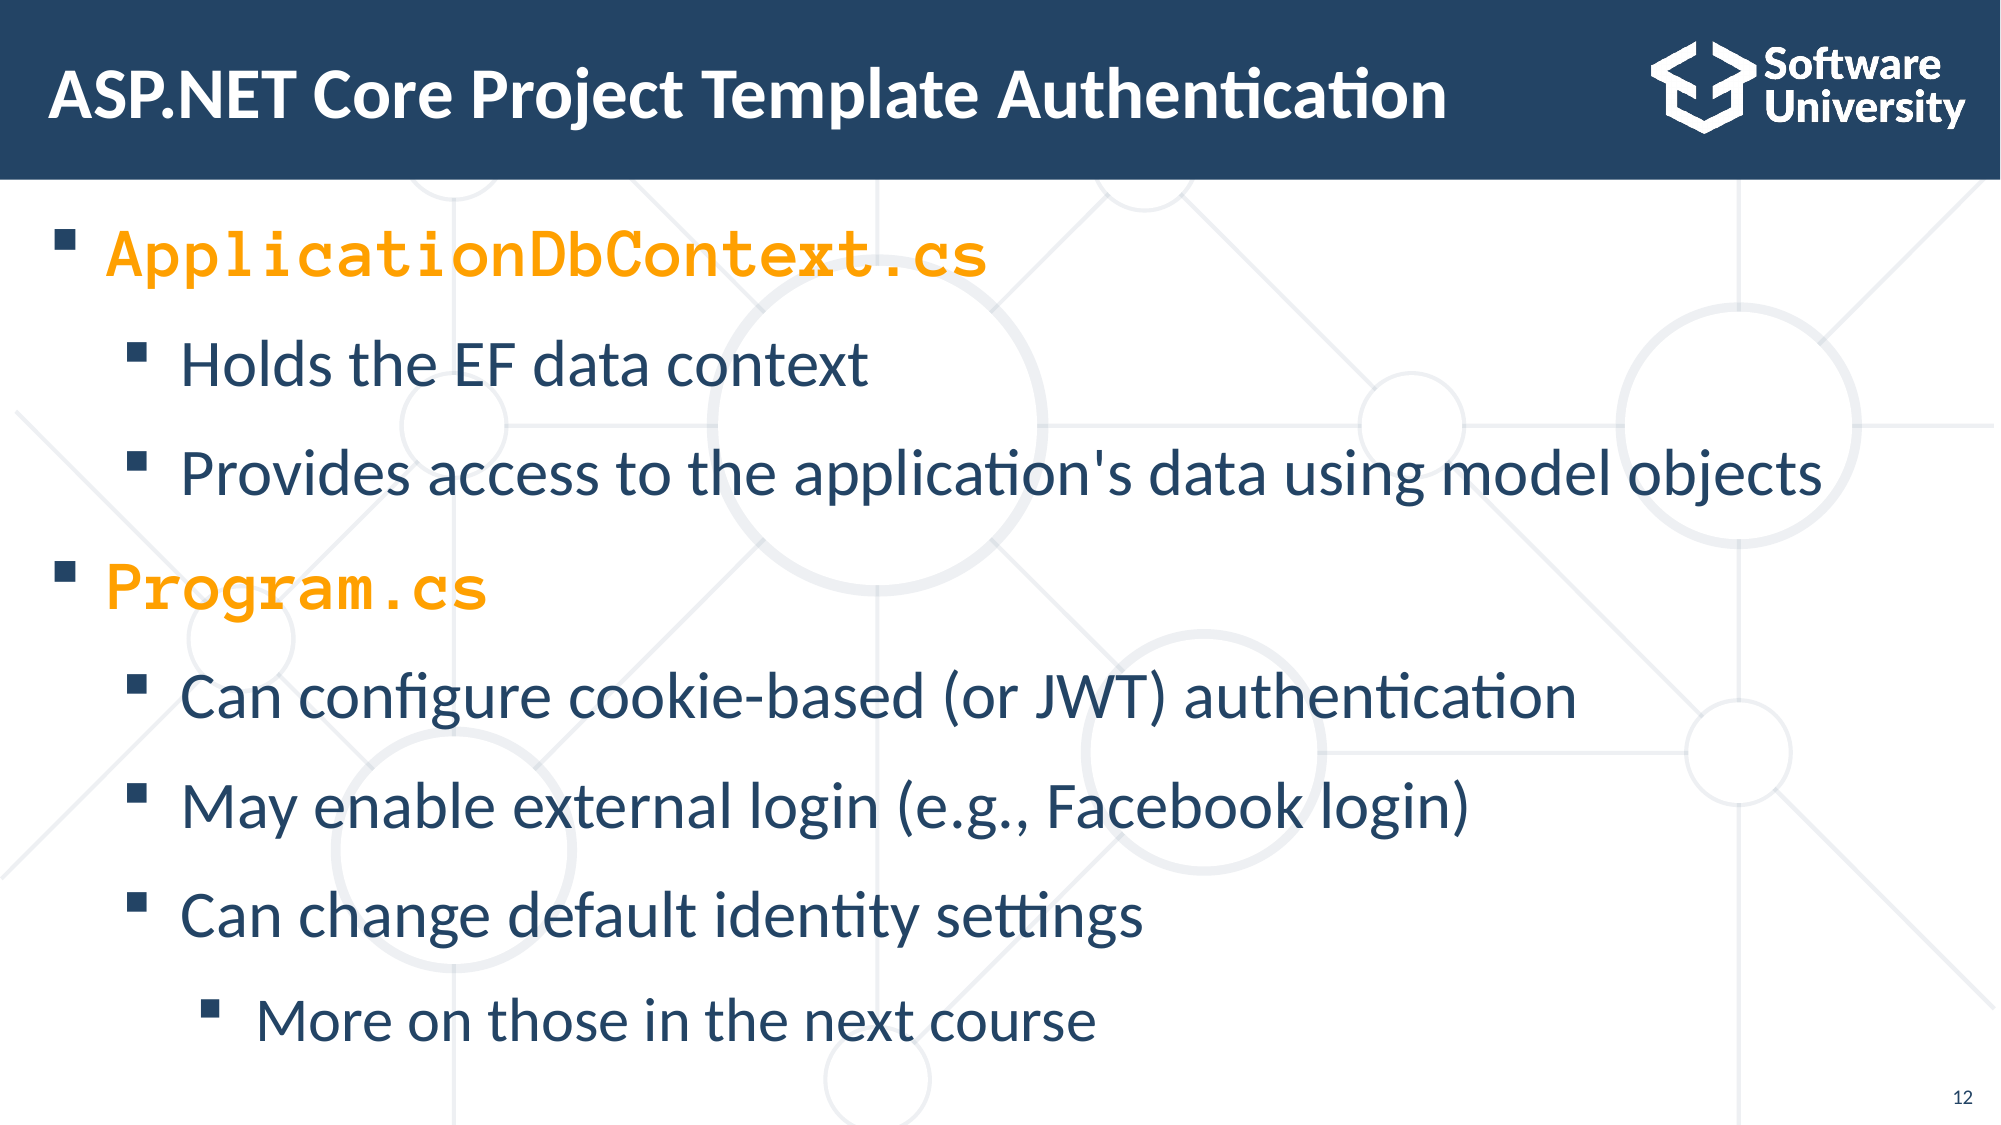

# ASP.NET Core Project Template Authentication
ApplicationDbContext.cs
Holds the EF data context
Provides access to the application's data using model objects
Program.cs
Can configure cookie-based (or JWT) authentication
May enable external login (e.g., Facebook login)
Can change default identity settings
More on those in the next course
12